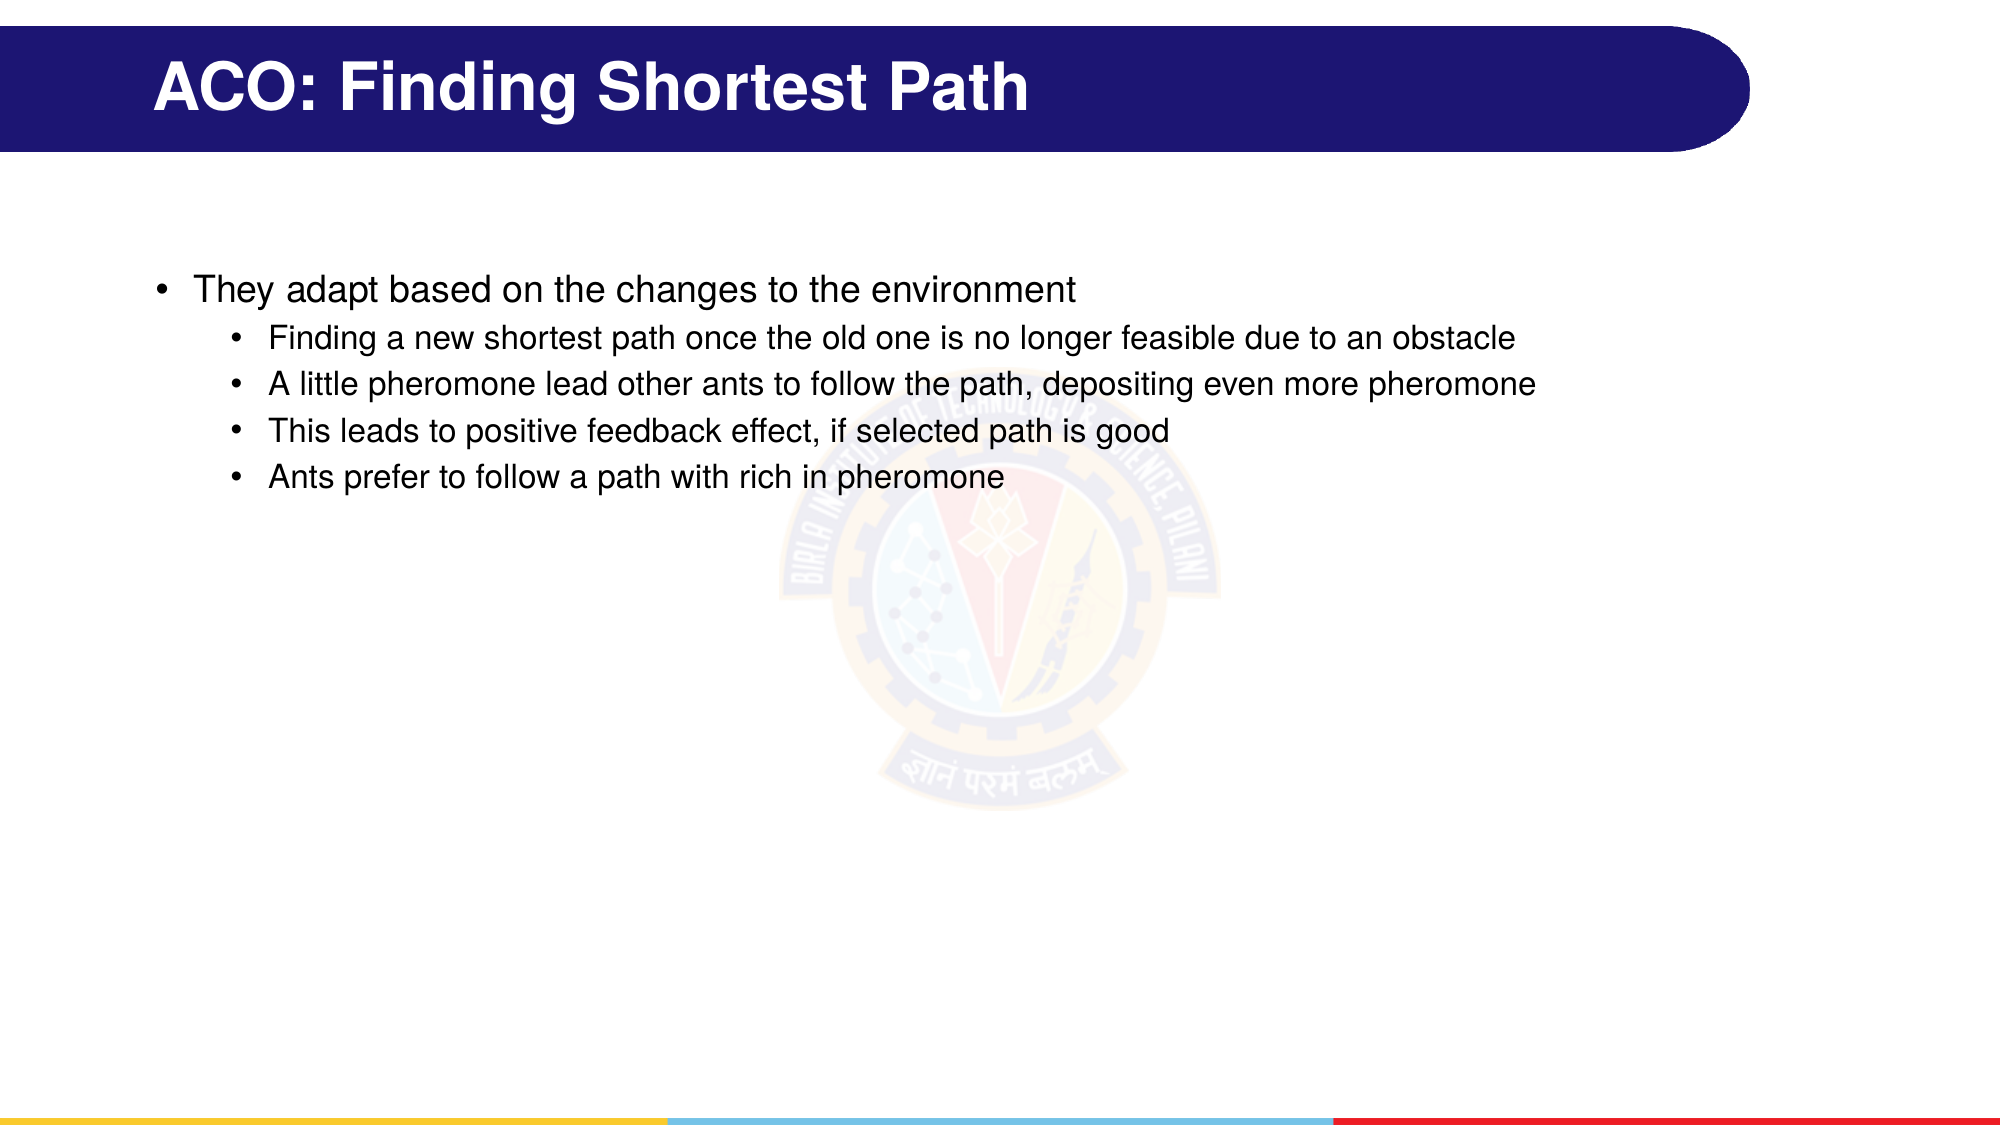

# ACO: Finding Shortest Path

They adapt based on the changes to the environment
Finding a new shortest path once the old one is no longer feasible due to an obstacle
A little pheromone lead other ants to follow the path, depositing even more pheromone
This leads to positive feedback effect, if selected path is good
Ants prefer to follow a path with rich in pheromone